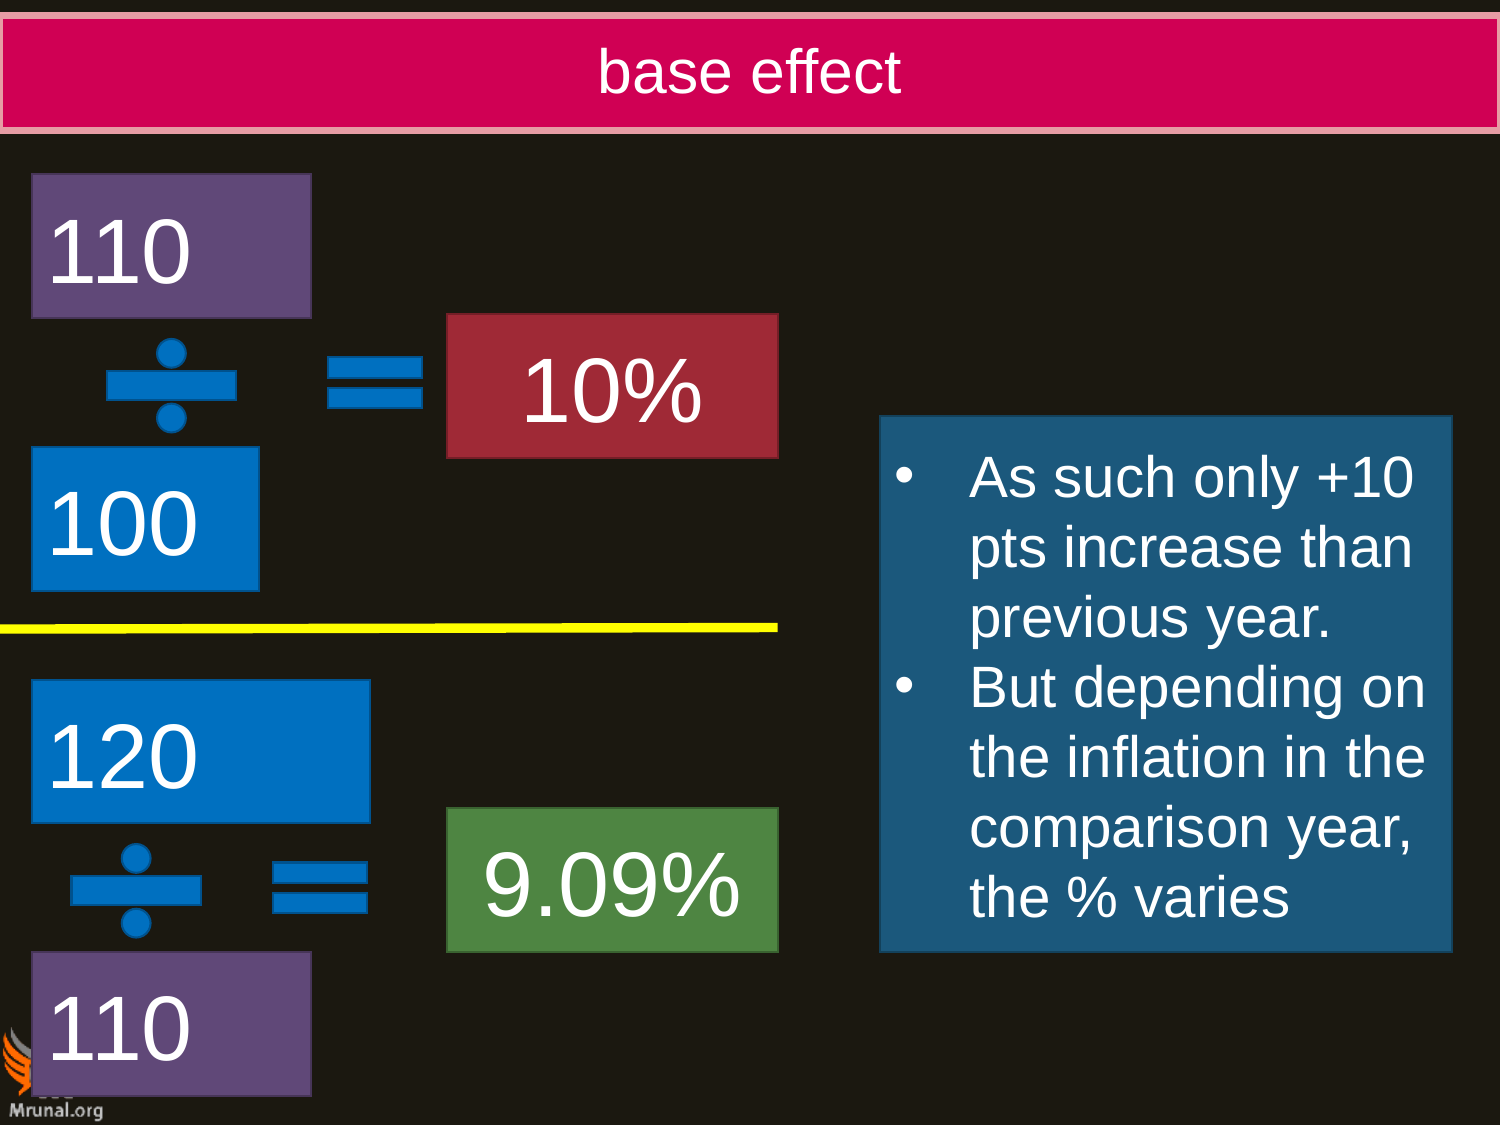

# base effect
110
10%

As such only +10 pts increase than previous year.
But depending on the inflation in the comparison year, the % varies
100
120
9.09%

110